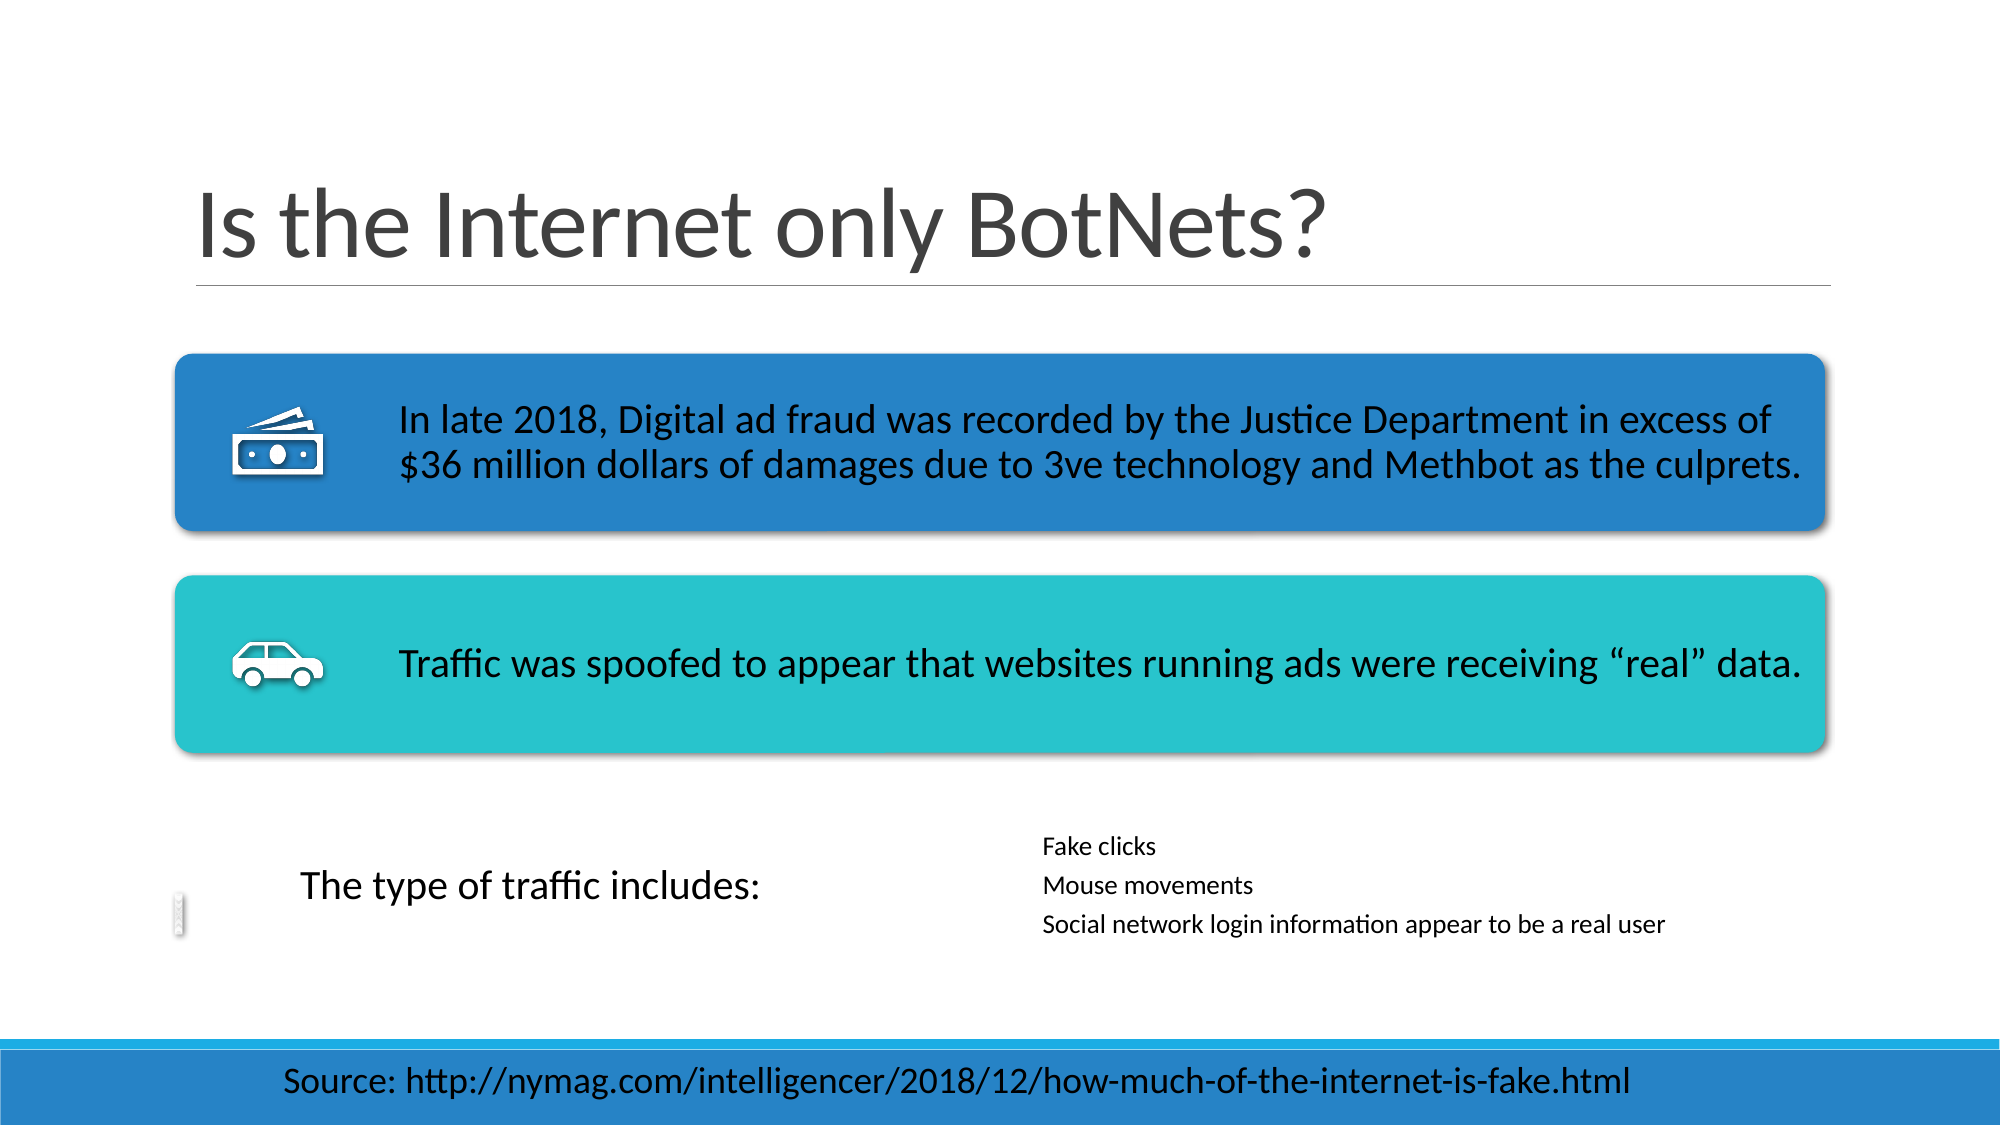

# Is the Internet only BotNets?
In late 2018, Digital ad fraud was recorded by the Justice Department in excess of $36 million dollars of damages due to 3ve technology and Methbot as the culprets.
Traffic was spoofed to appear that websites running ads were receiving “real” data.
The type of traffic includes:
Fake clicks
Mouse movements
Social network login information appear to be a real user
Source: http://nymag.com/intelligencer/2018/12/how-much-of-the-internet-is-fake.html